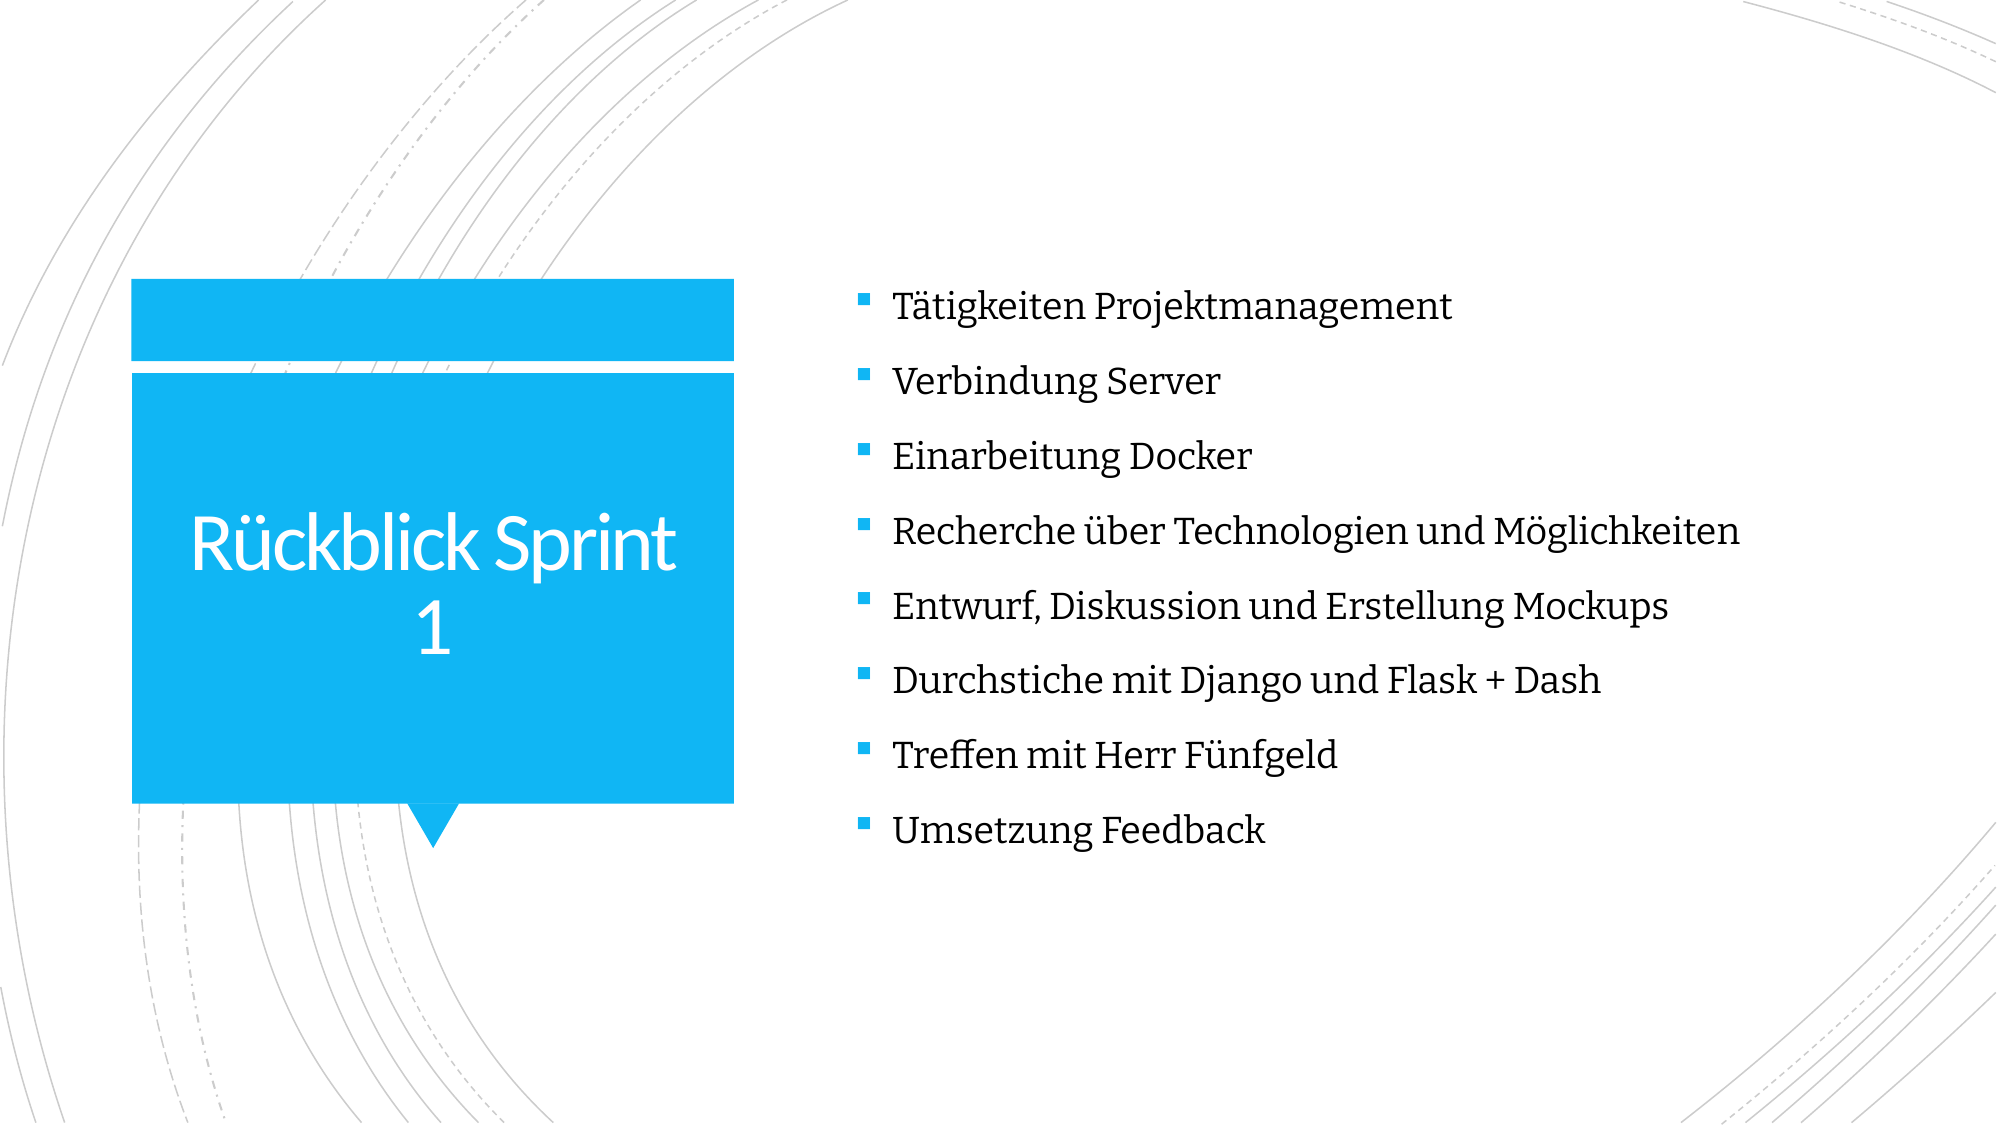

Tätigkeiten Projektmanagement
Verbindung Server
Einarbeitung Docker
Recherche über Technologien und Möglichkeiten
Entwurf, Diskussion und Erstellung Mockups
Durchstiche mit Django und Flask + Dash
Treffen mit Herr Fünfgeld
Umsetzung Feedback
# Rückblick Sprint 1